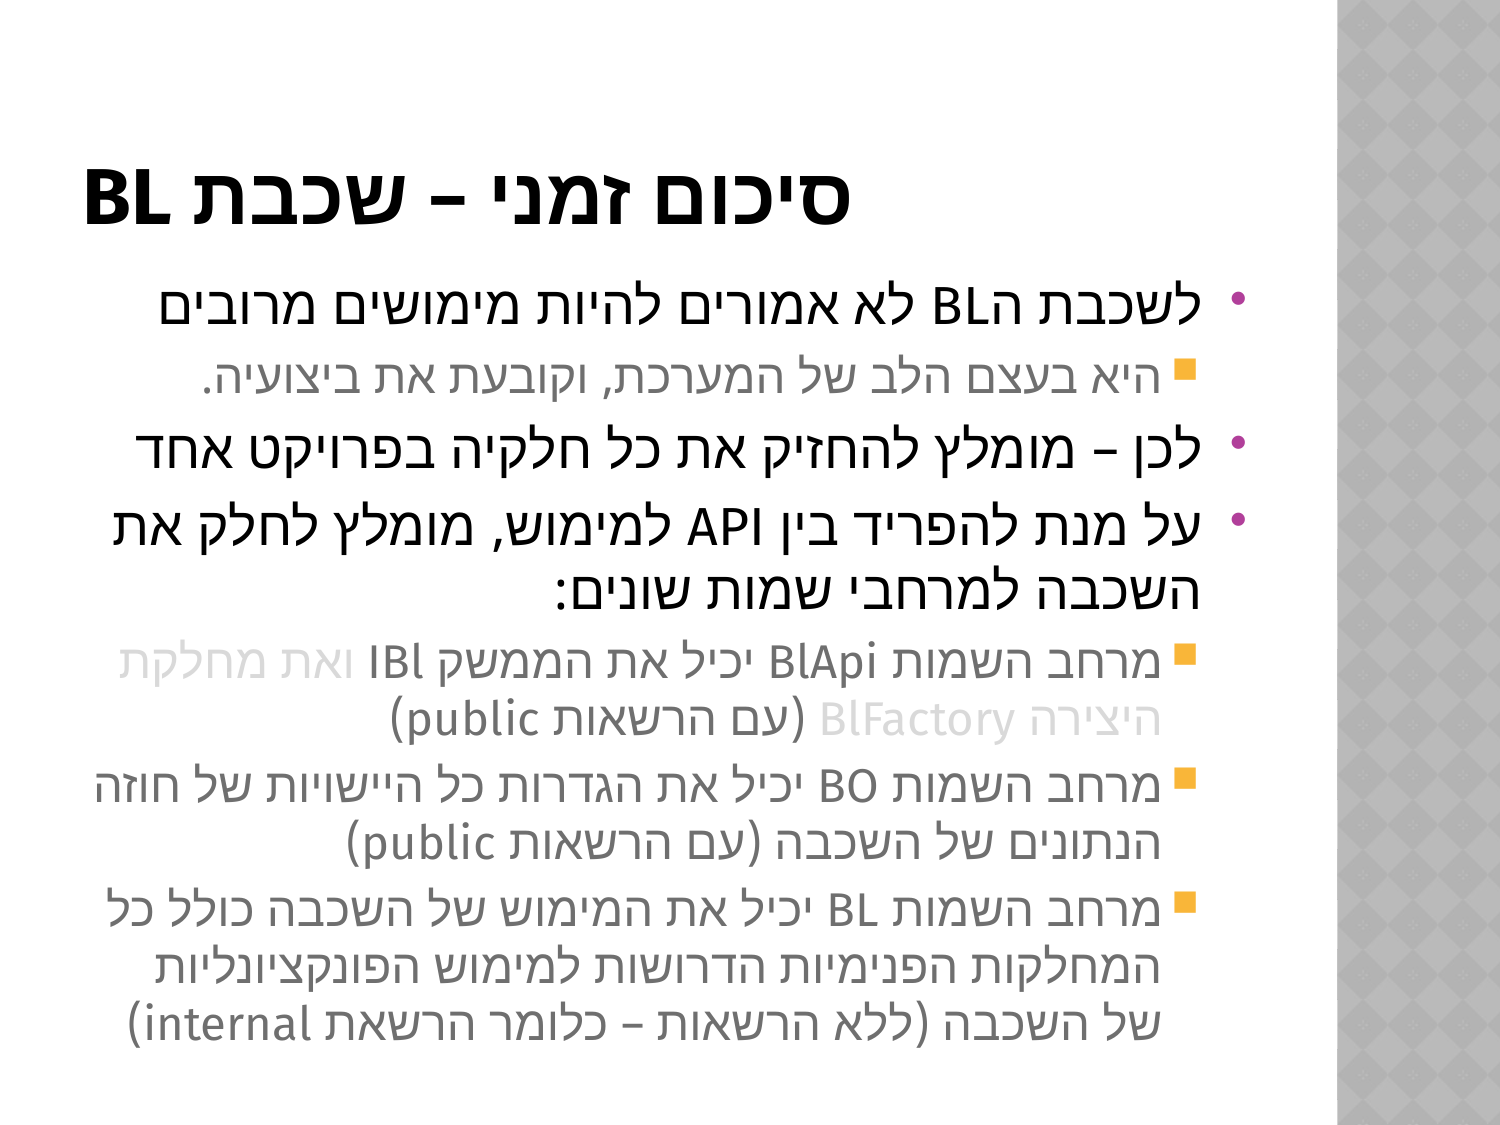

# סיכום זמני – שכבת BL
לשכבת הBL לא אמורים להיות מימושים מרובים
היא בעצם הלב של המערכת, וקובעת את ביצועיה.
לכן – מומלץ להחזיק את כל חלקיה בפרויקט אחד
על מנת להפריד בין API למימוש, מומלץ לחלק את השכבה למרחבי שמות שונים:
מרחב השמות BlApi יכיל את הממשק IBl ואת מחלקת היצירה BlFactory (עם הרשאות public)
מרחב השמות BO יכיל את הגדרות כל היישויות של חוזה הנתונים של השכבה (עם הרשאות public)
מרחב השמות BL יכיל את המימוש של השכבה כולל כל המחלקות הפנימיות הדרושות למימוש הפונקציונליות של השכבה (ללא הרשאות – כלומר הרשאת internal)